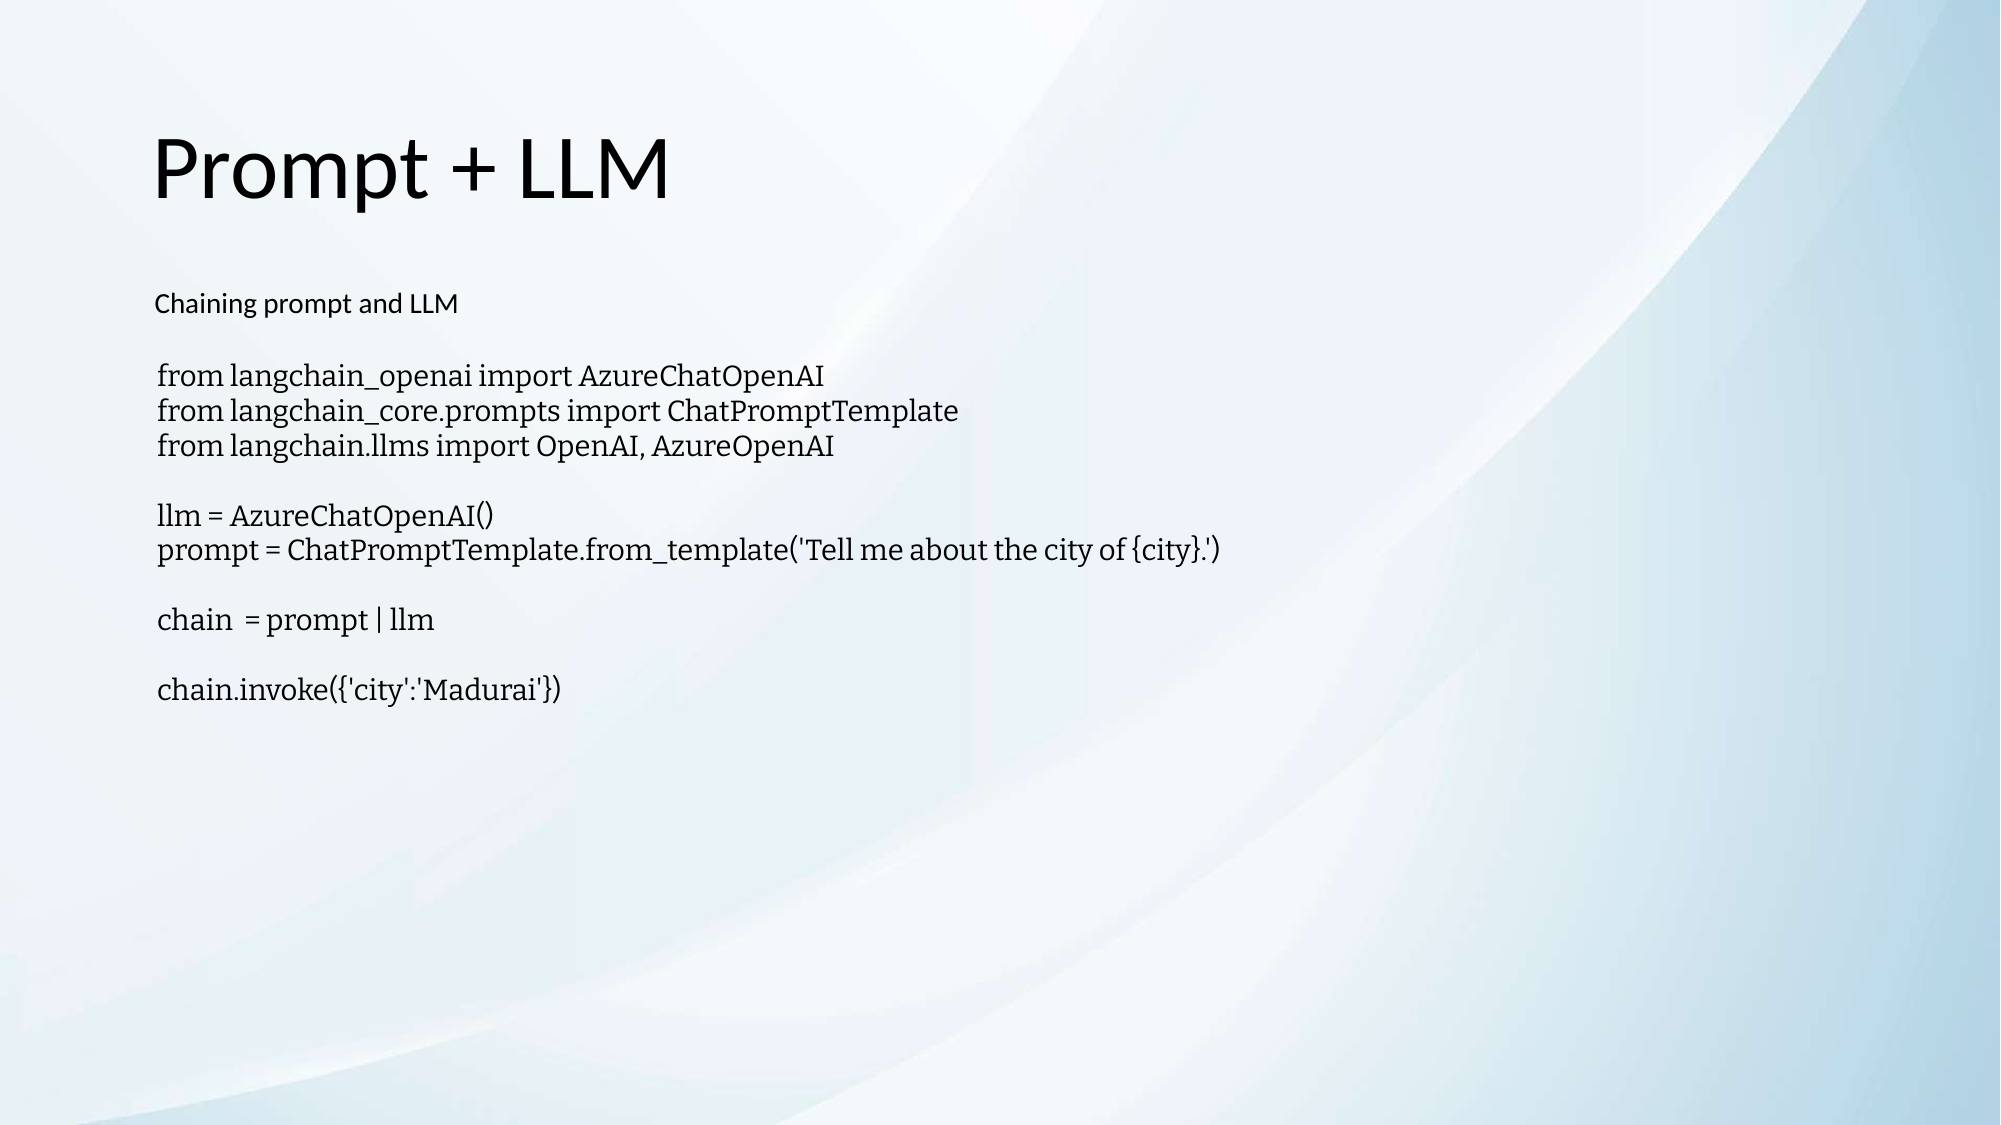

# Prompt + LLM
Chaining prompt and LLM
from langchain_openai import AzureChatOpenAI
from langchain_core.prompts import ChatPromptTemplate
from langchain.llms import OpenAI, AzureOpenAI

llm = AzureChatOpenAI()
prompt = ChatPromptTemplate.from_template('Tell me about the city of {city}.')

chain  = prompt | llm

chain.invoke({'city':'Madurai'})